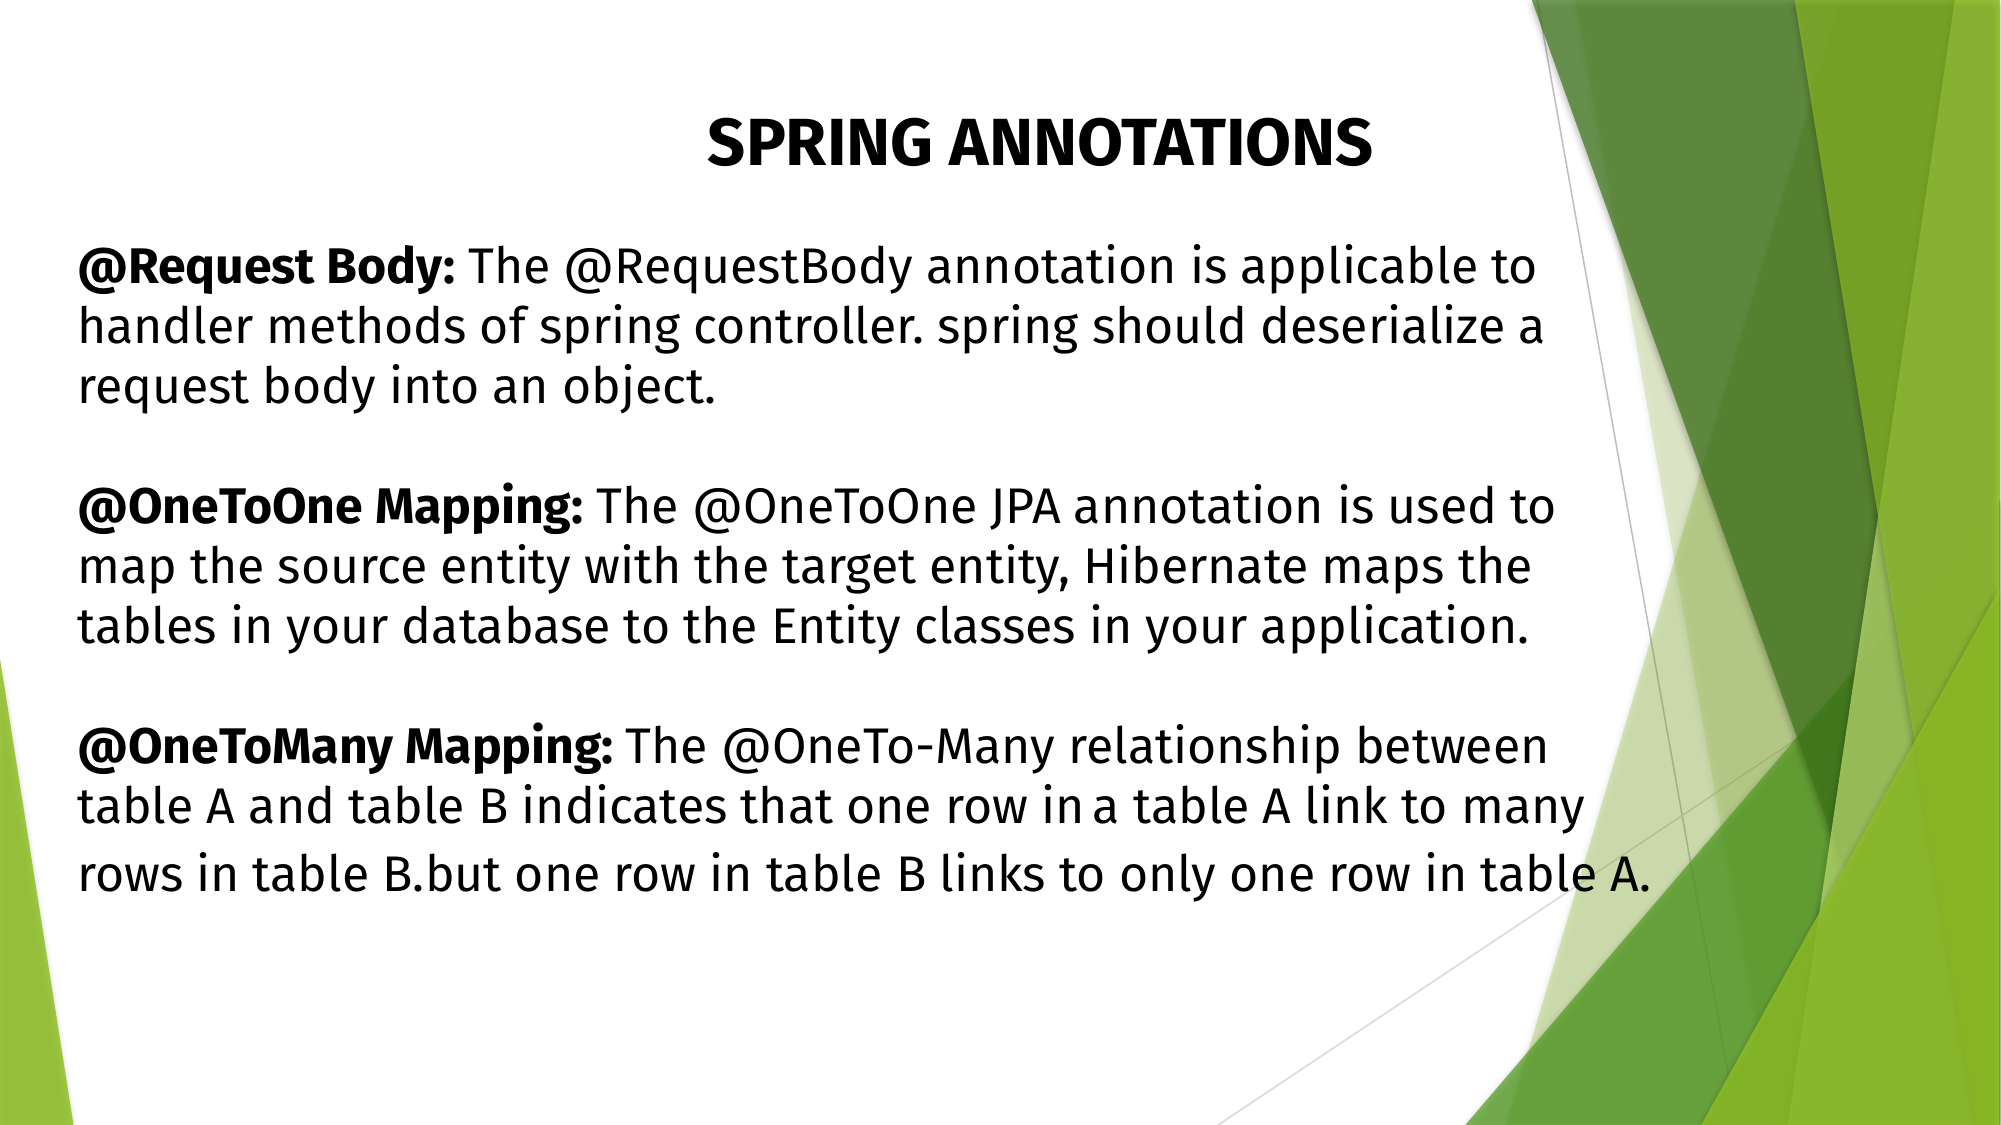

SPRING ANNOTATIONS
@Request Body: The @RequestBody annotation is applicable to handler methods of spring controller. spring should deserialize a request body into an object.

@OneToOne Mapping: The @OneToOne JPA annotation is used to map the source entity with the target entity, Hibernate maps the tables in your database to the Entity classes in your application.

@OneToMany Mapping: The @OneTo-Many relationship between table A and table B indicates that one row in a table A link to many rows in table B.but one row in table B links to only one row in table A.